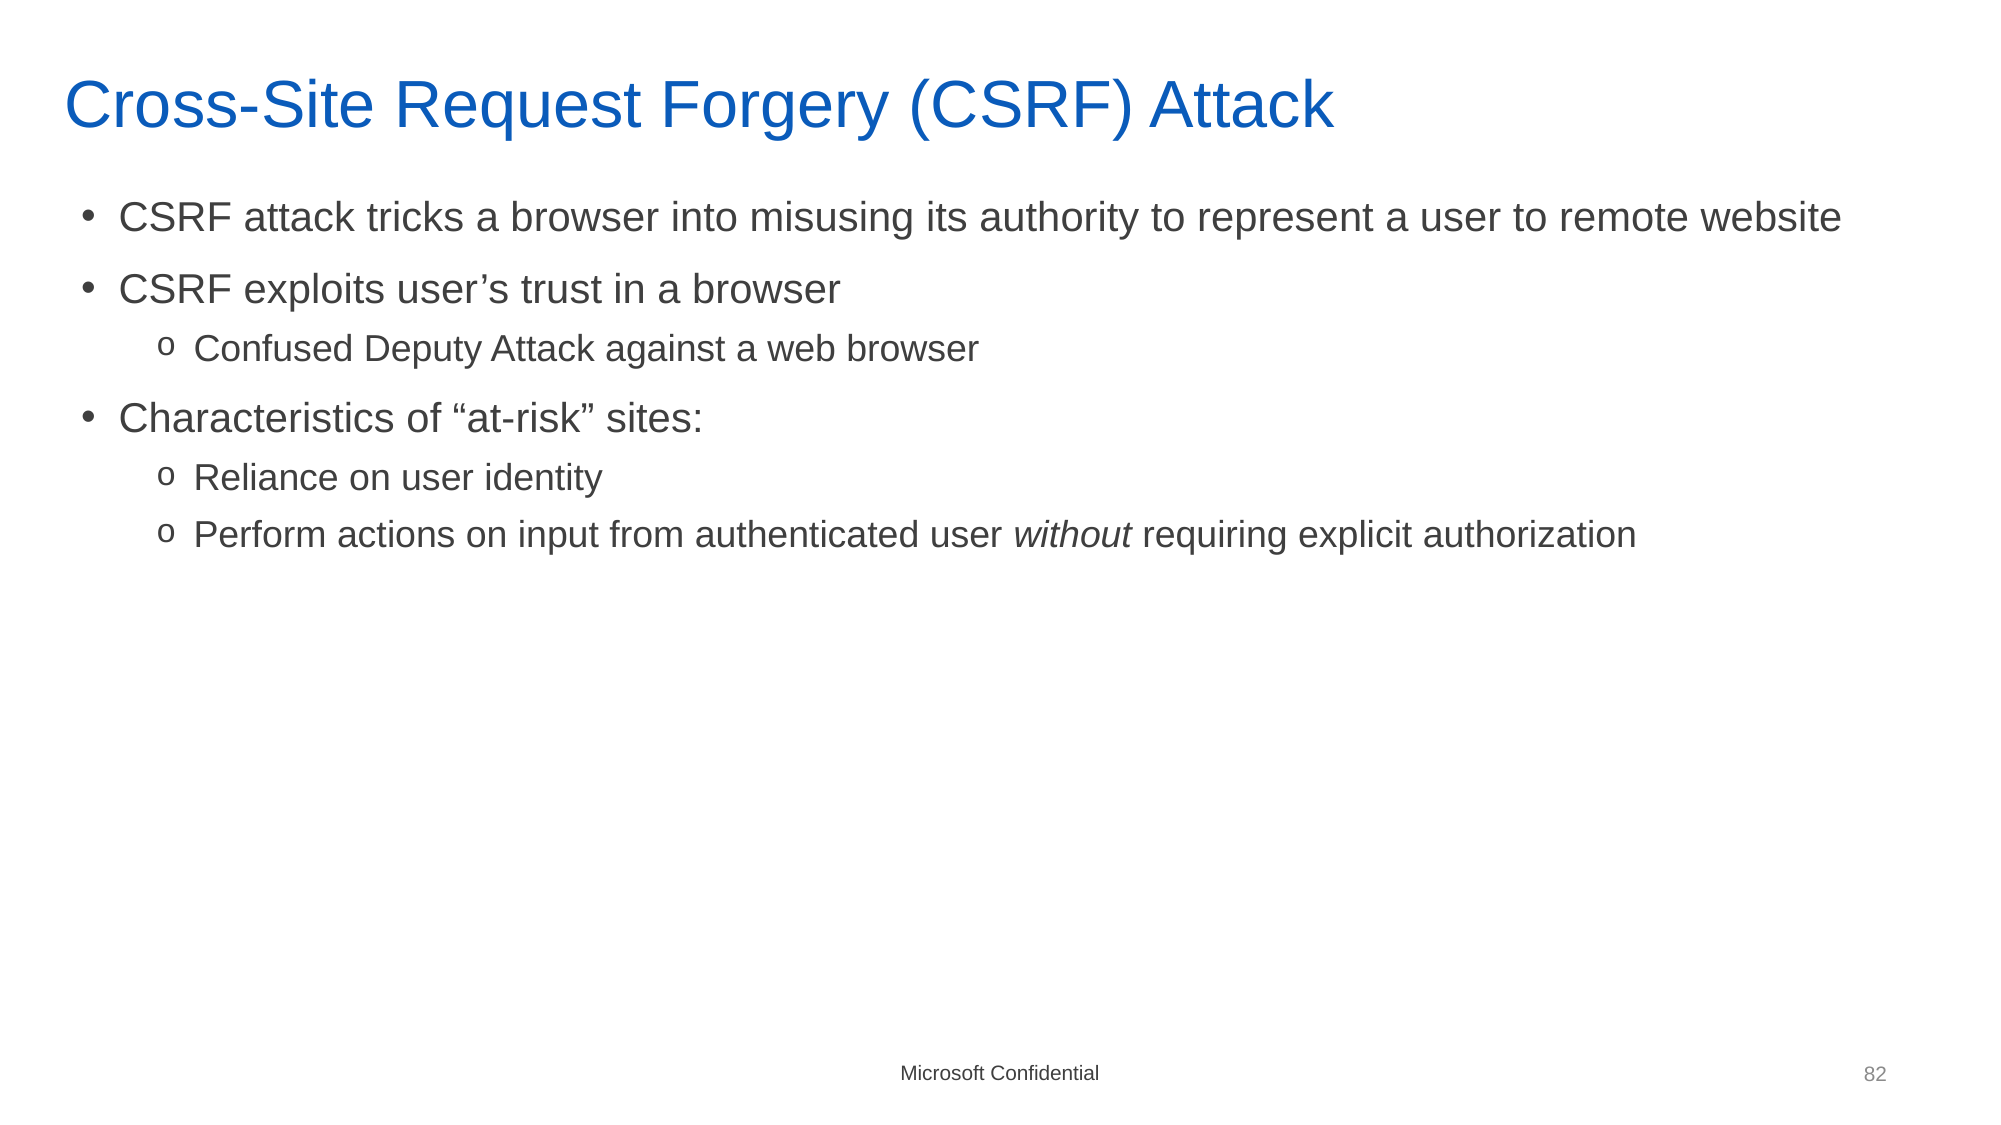

# Cross-Site Request Forgery (CSRF) Attack
CSRF attack tricks a browser into misusing its authority to represent a user to remote website
CSRF exploits user’s trust in a browser
Confused Deputy Attack against a web browser
Characteristics of “at-risk” sites:
Reliance on user identity
Perform actions on input from authenticated user without requiring explicit authorization

82